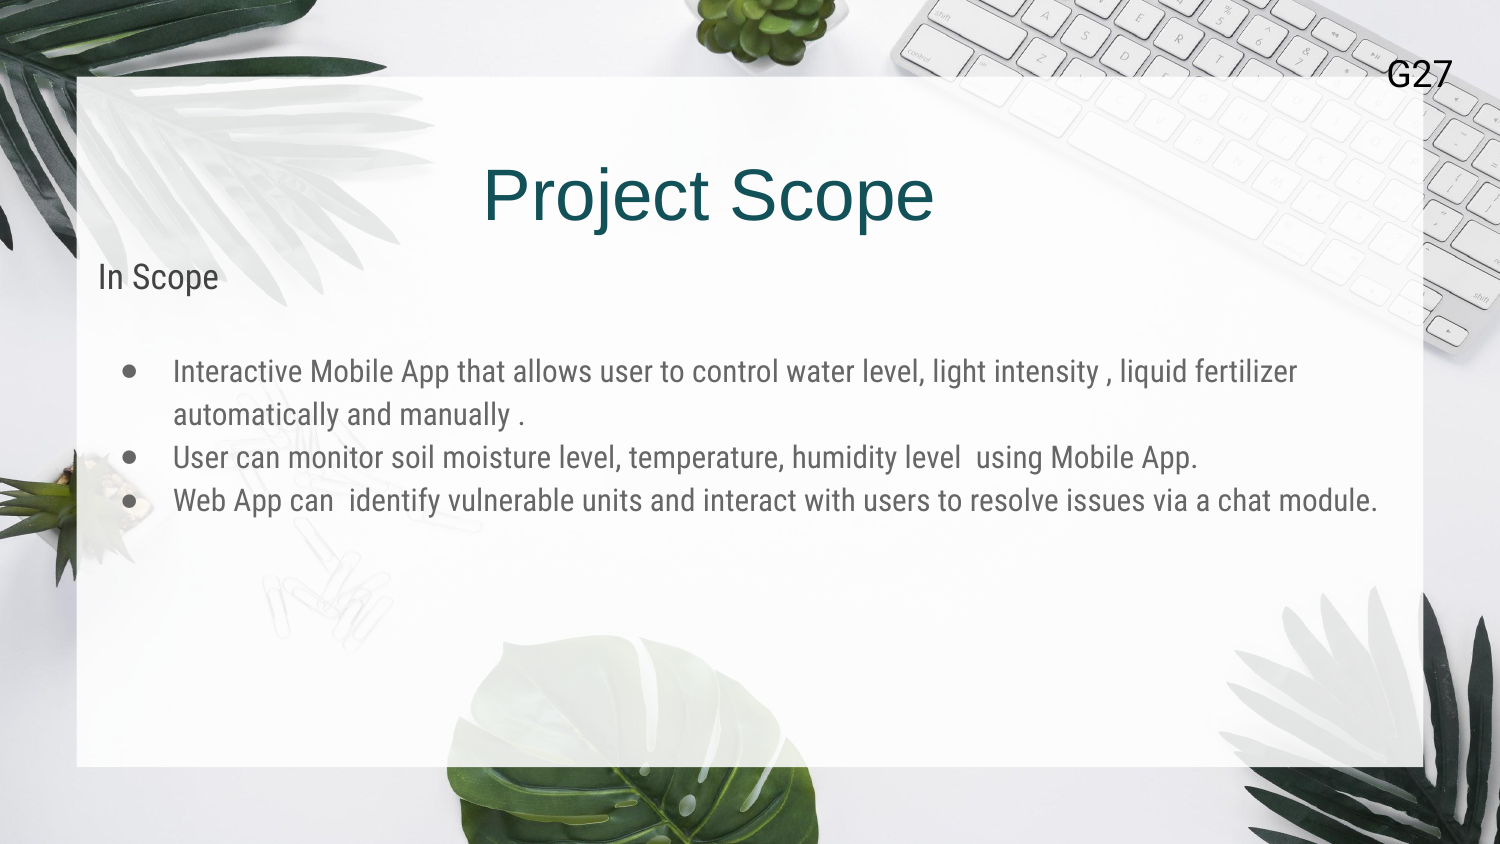

G27
Project Scope
In Scope

Interactive Mobile App that allows user to control water level, light intensity , liquid fertilizer automatically and manually .
User can monitor soil moisture level, temperature, humidity level  using Mobile App.
Web App can  identify vulnerable units and interact with users to resolve issues via a chat module.